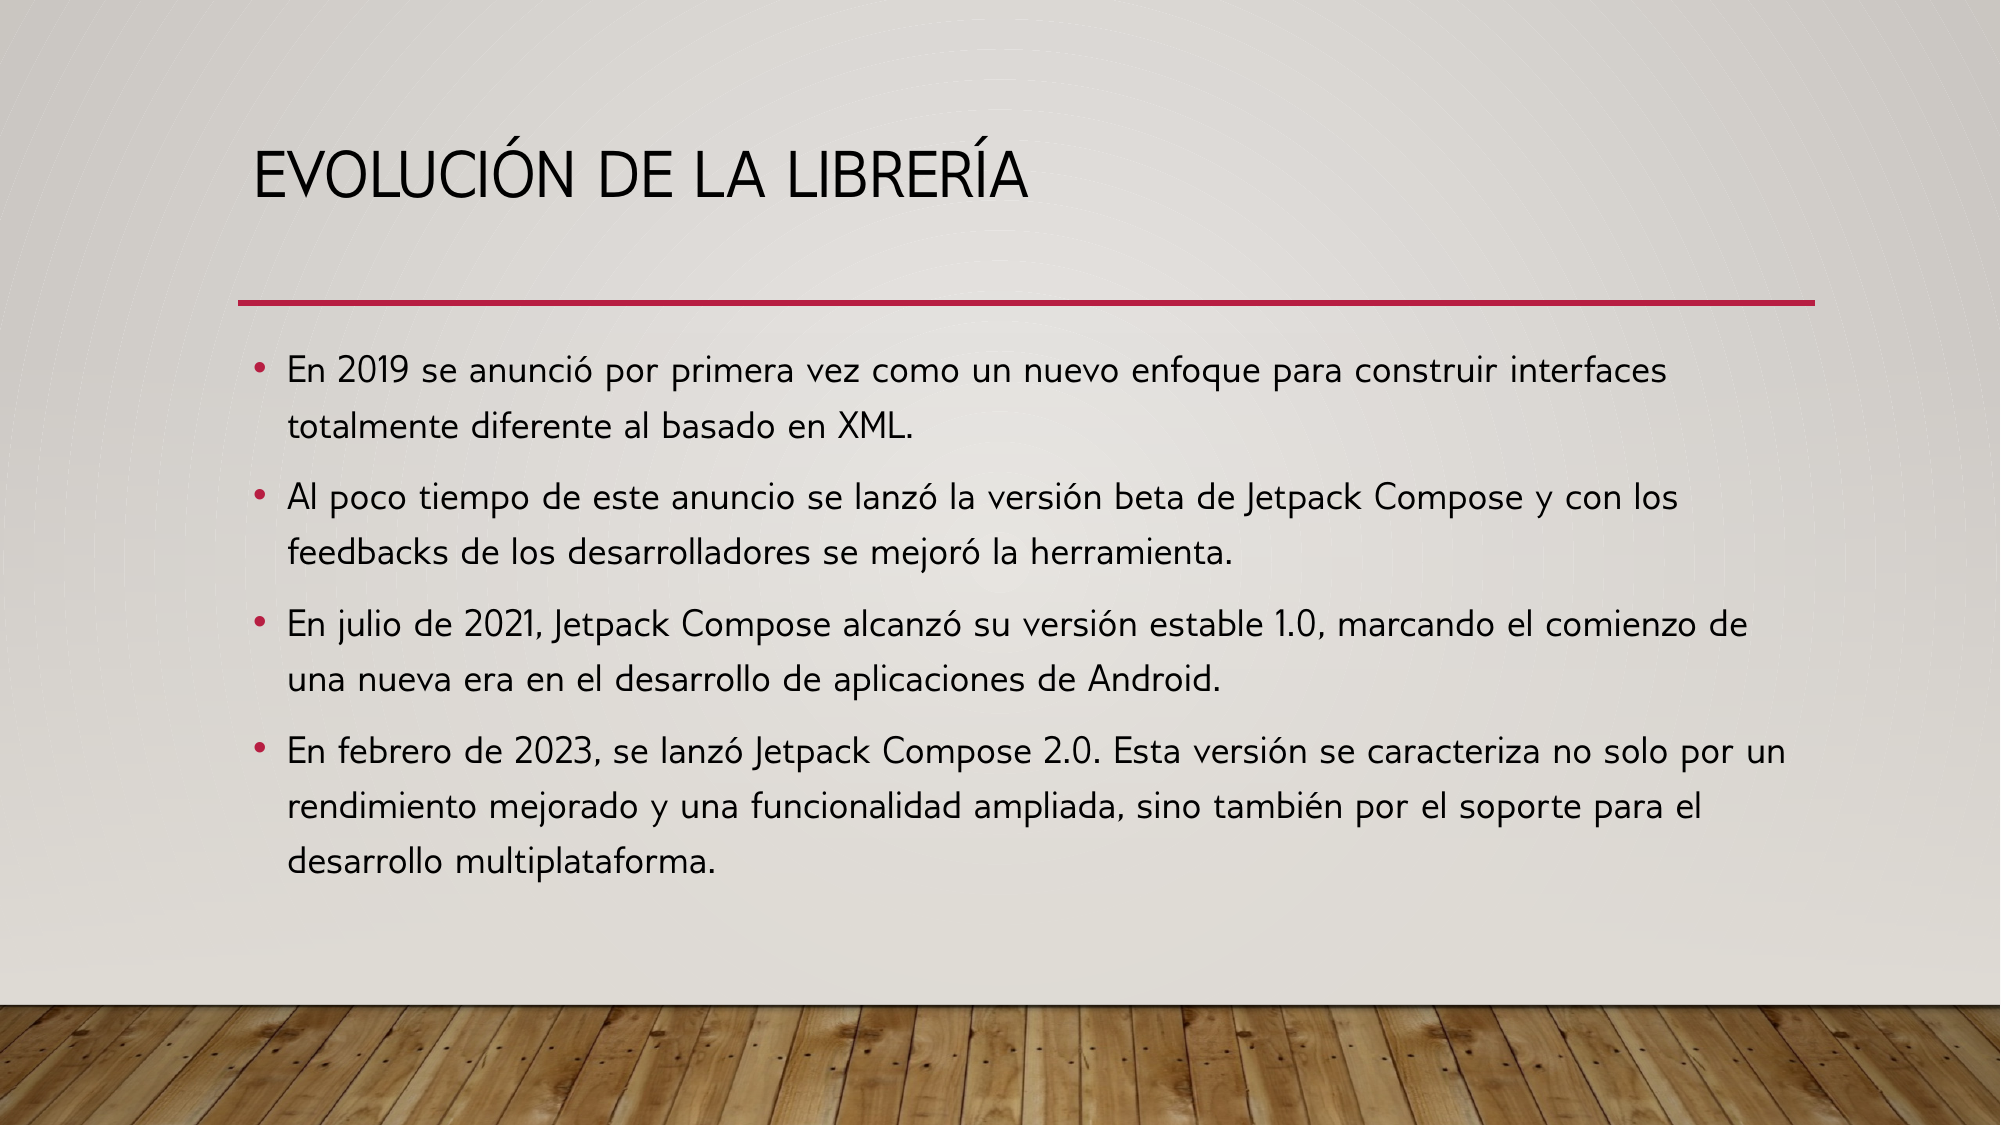

# Evolución de la Librería
En 2019 se anunció por primera vez como un nuevo enfoque para construir interfaces totalmente diferente al basado en XML.
Al poco tiempo de este anuncio se lanzó la versión beta de Jetpack Compose y con los feedbacks de los desarrolladores se mejoró la herramienta.
En julio de 2021, Jetpack Compose alcanzó su versión estable 1.0, marcando el comienzo de una nueva era en el desarrollo de aplicaciones de Android.
En febrero de 2023, se lanzó Jetpack Compose 2.0. Esta versión se caracteriza no solo por un rendimiento mejorado y una funcionalidad ampliada, sino también por el soporte para el desarrollo multiplataforma.